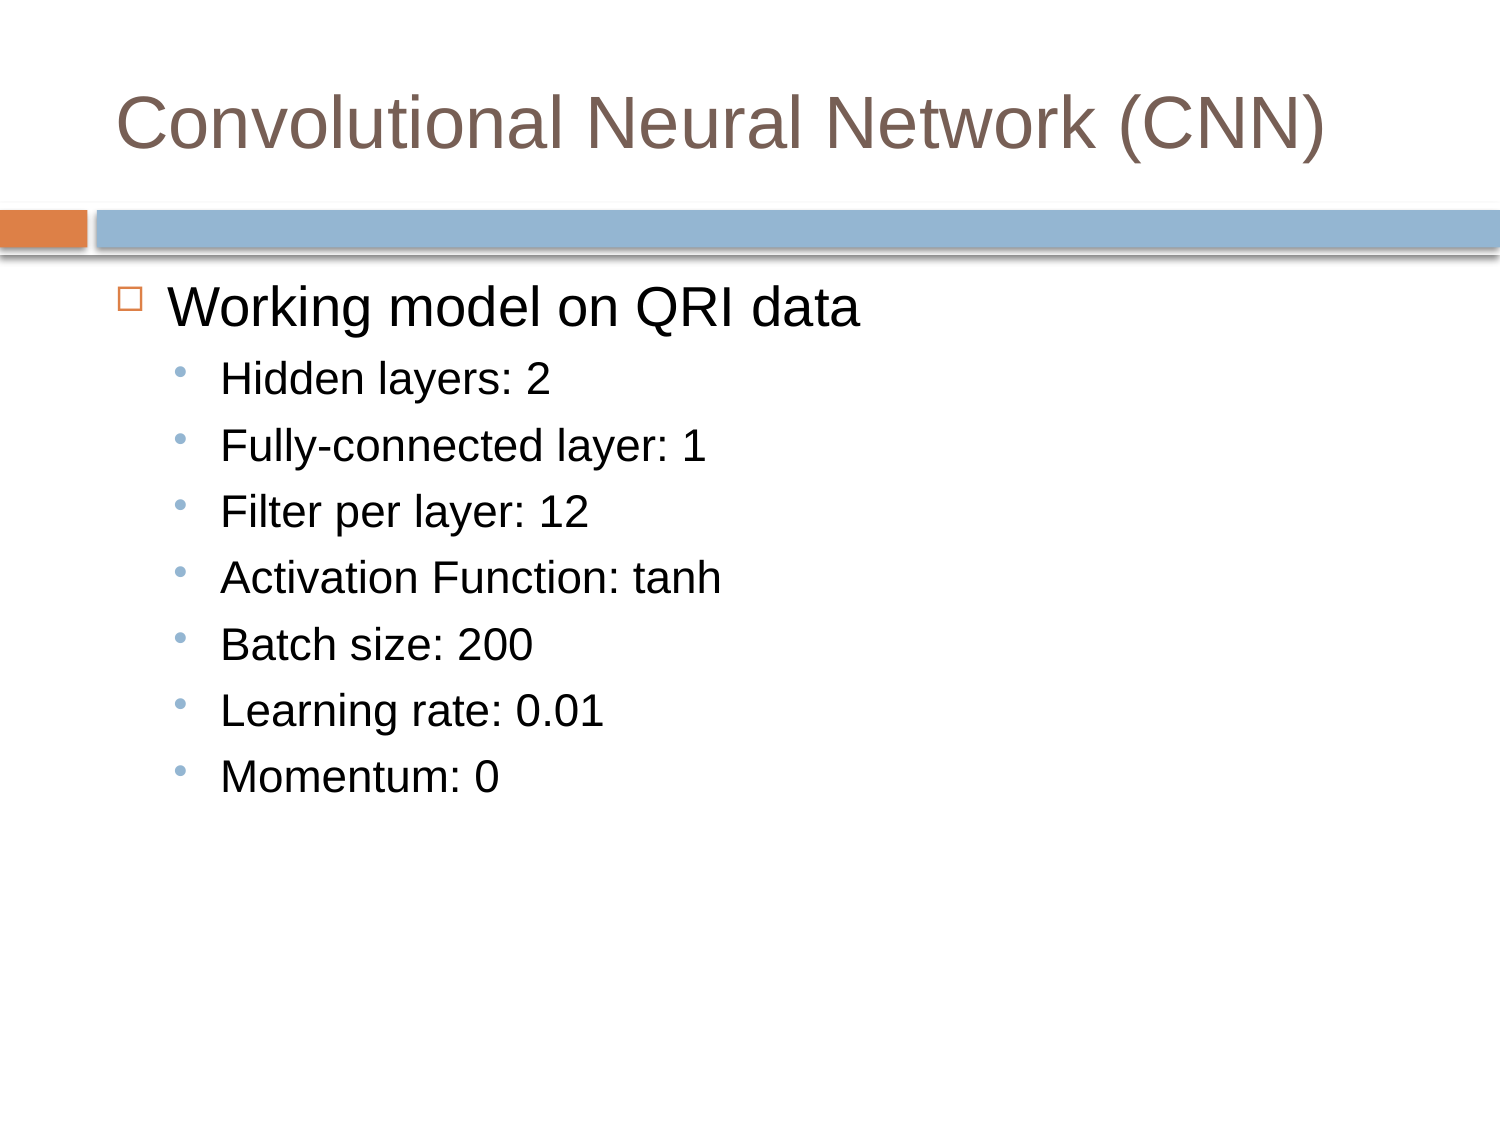

# Convolutional Neural Network (CNN)
Working model on QRI data
Hidden layers: 2
Fully-connected layer: 1
Filter per layer: 12
Activation Function: tanh
Batch size: 200
Learning rate: 0.01
Momentum: 0